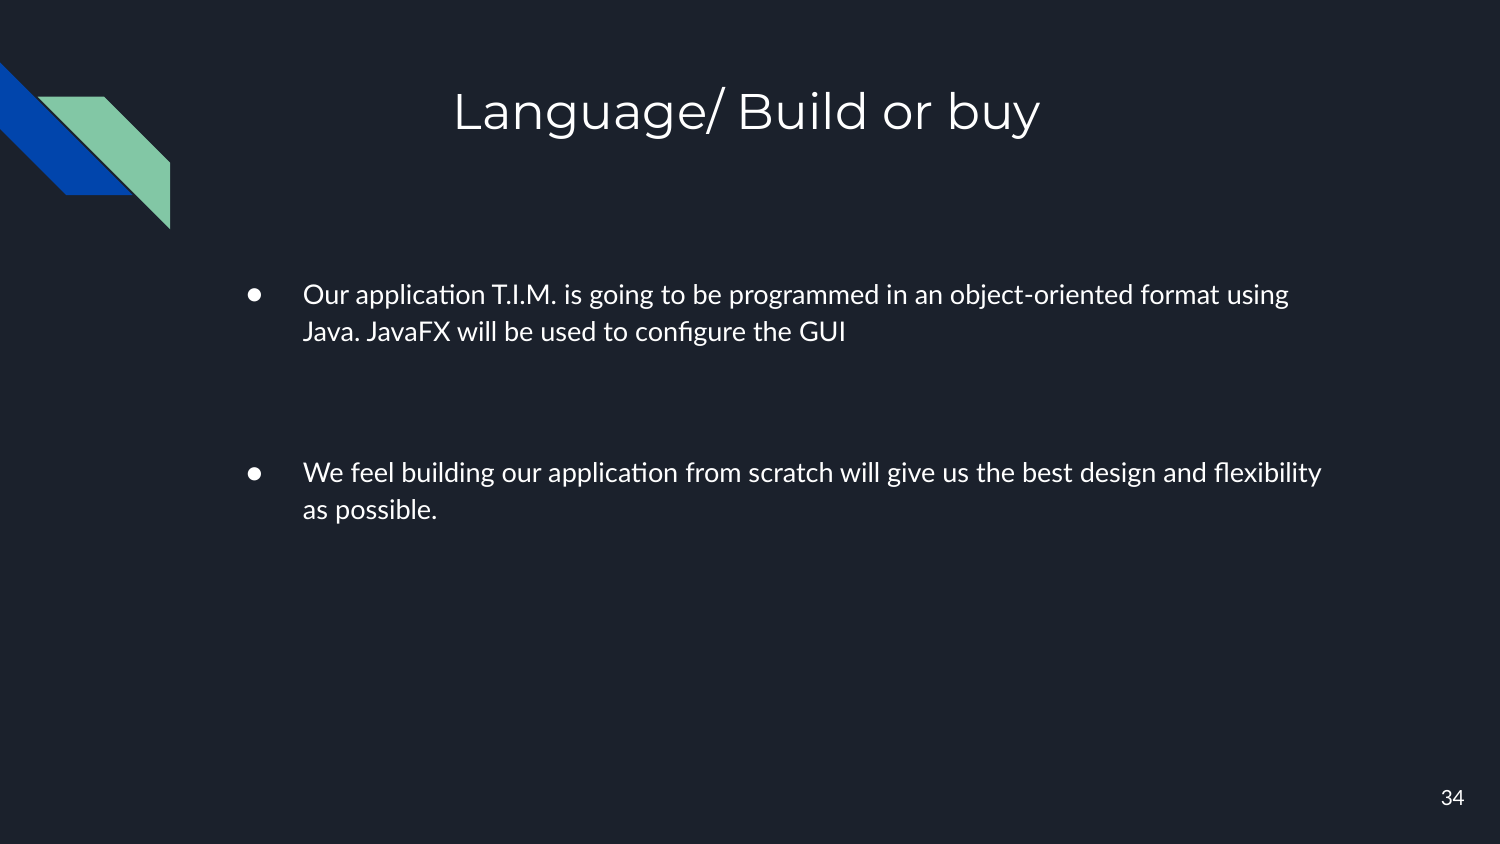

# Language/ Build or buy

Our application T.I.M. is going to be programmed in an object-oriented format using Java. JavaFX will be used to configure the GUI

We feel building our application from scratch will give us the best design and flexibility as possible.
34